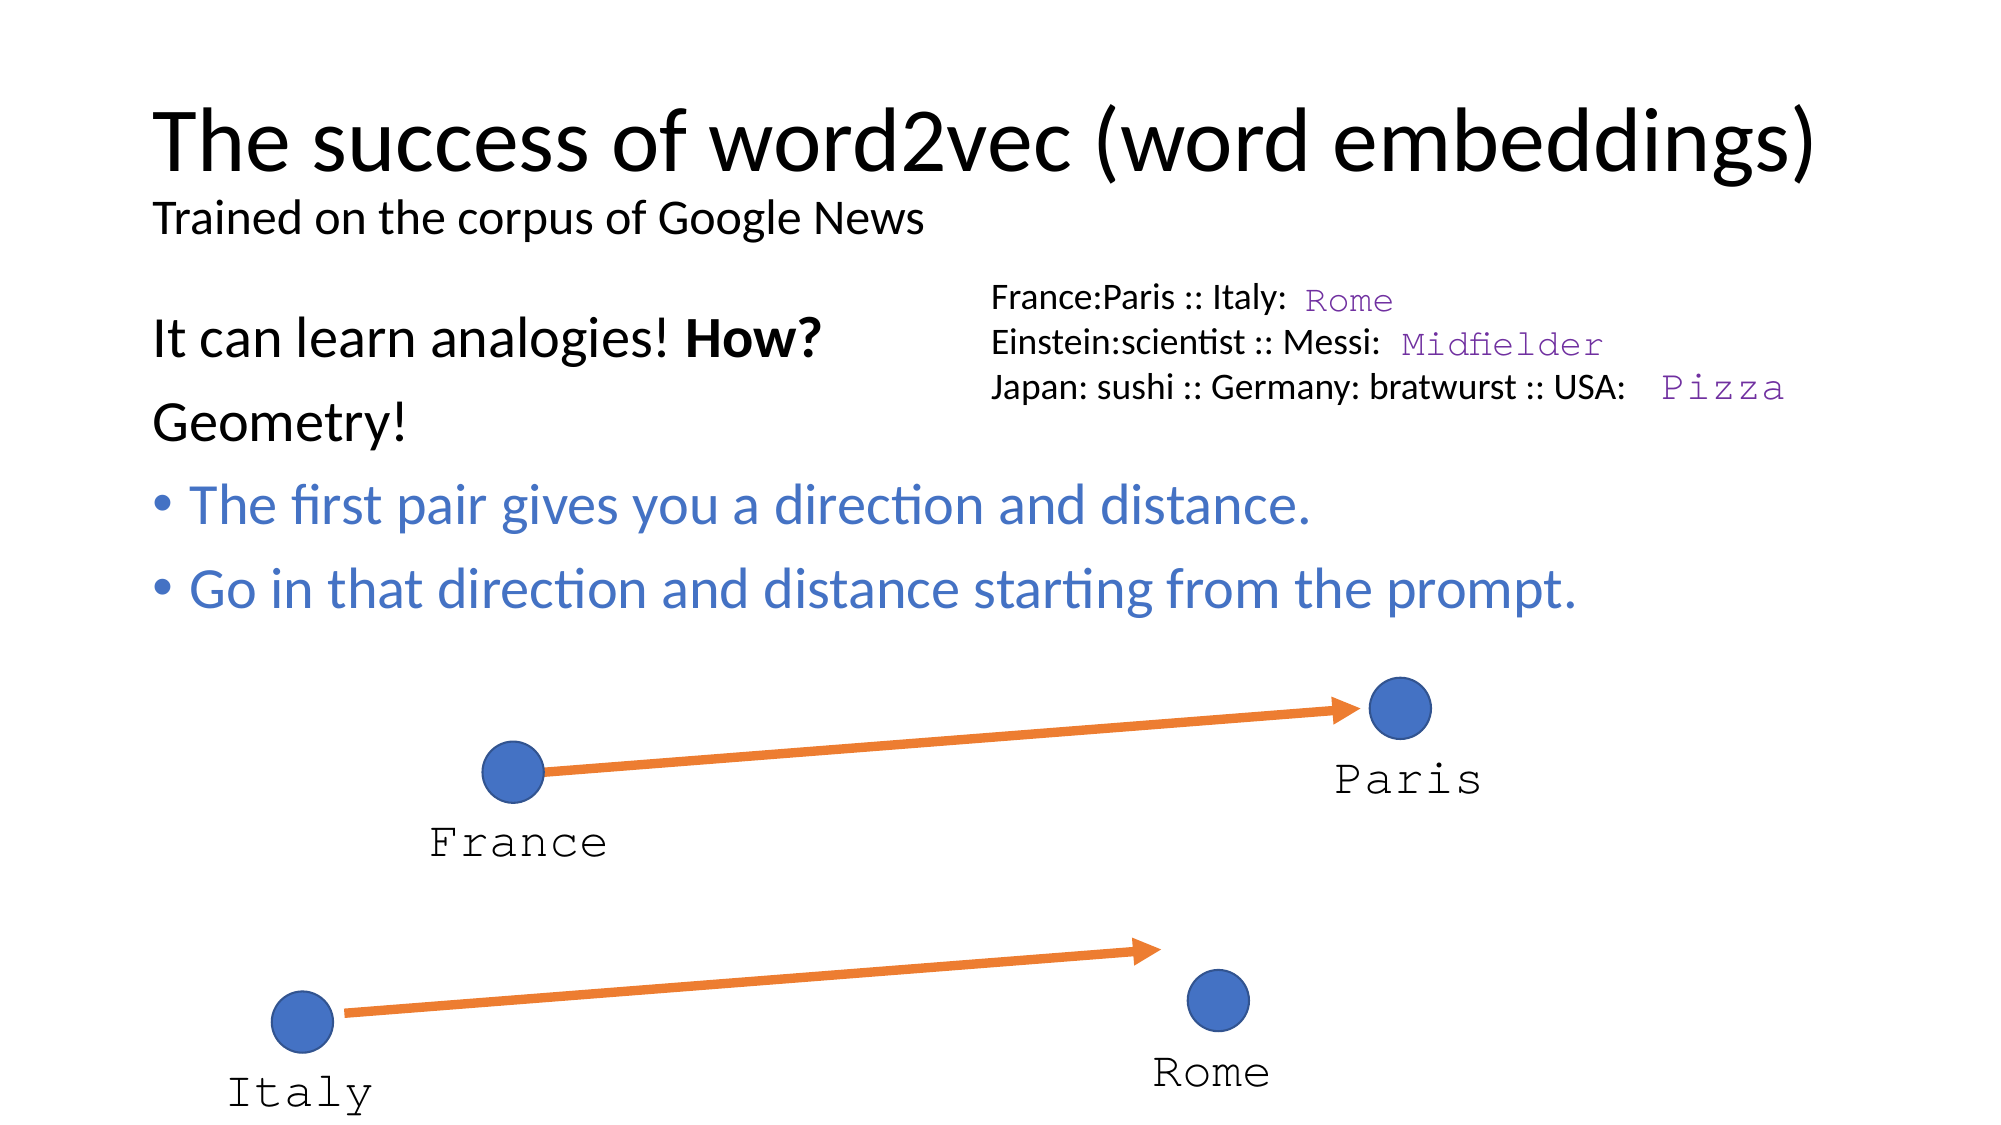

# The success of word2vec (word embeddings) Trained on the corpus of Google News
France:Paris :: Italy:
Einstein:scientist :: Messi:
Japan: sushi :: Germany: bratwurst :: USA:
Rome
Midfielder
Pizza
It can learn analogies! How?
Geometry!
The first pair gives you a direction and distance.
Go in that direction and distance starting from the prompt.

Paris

France

Rome
Italy